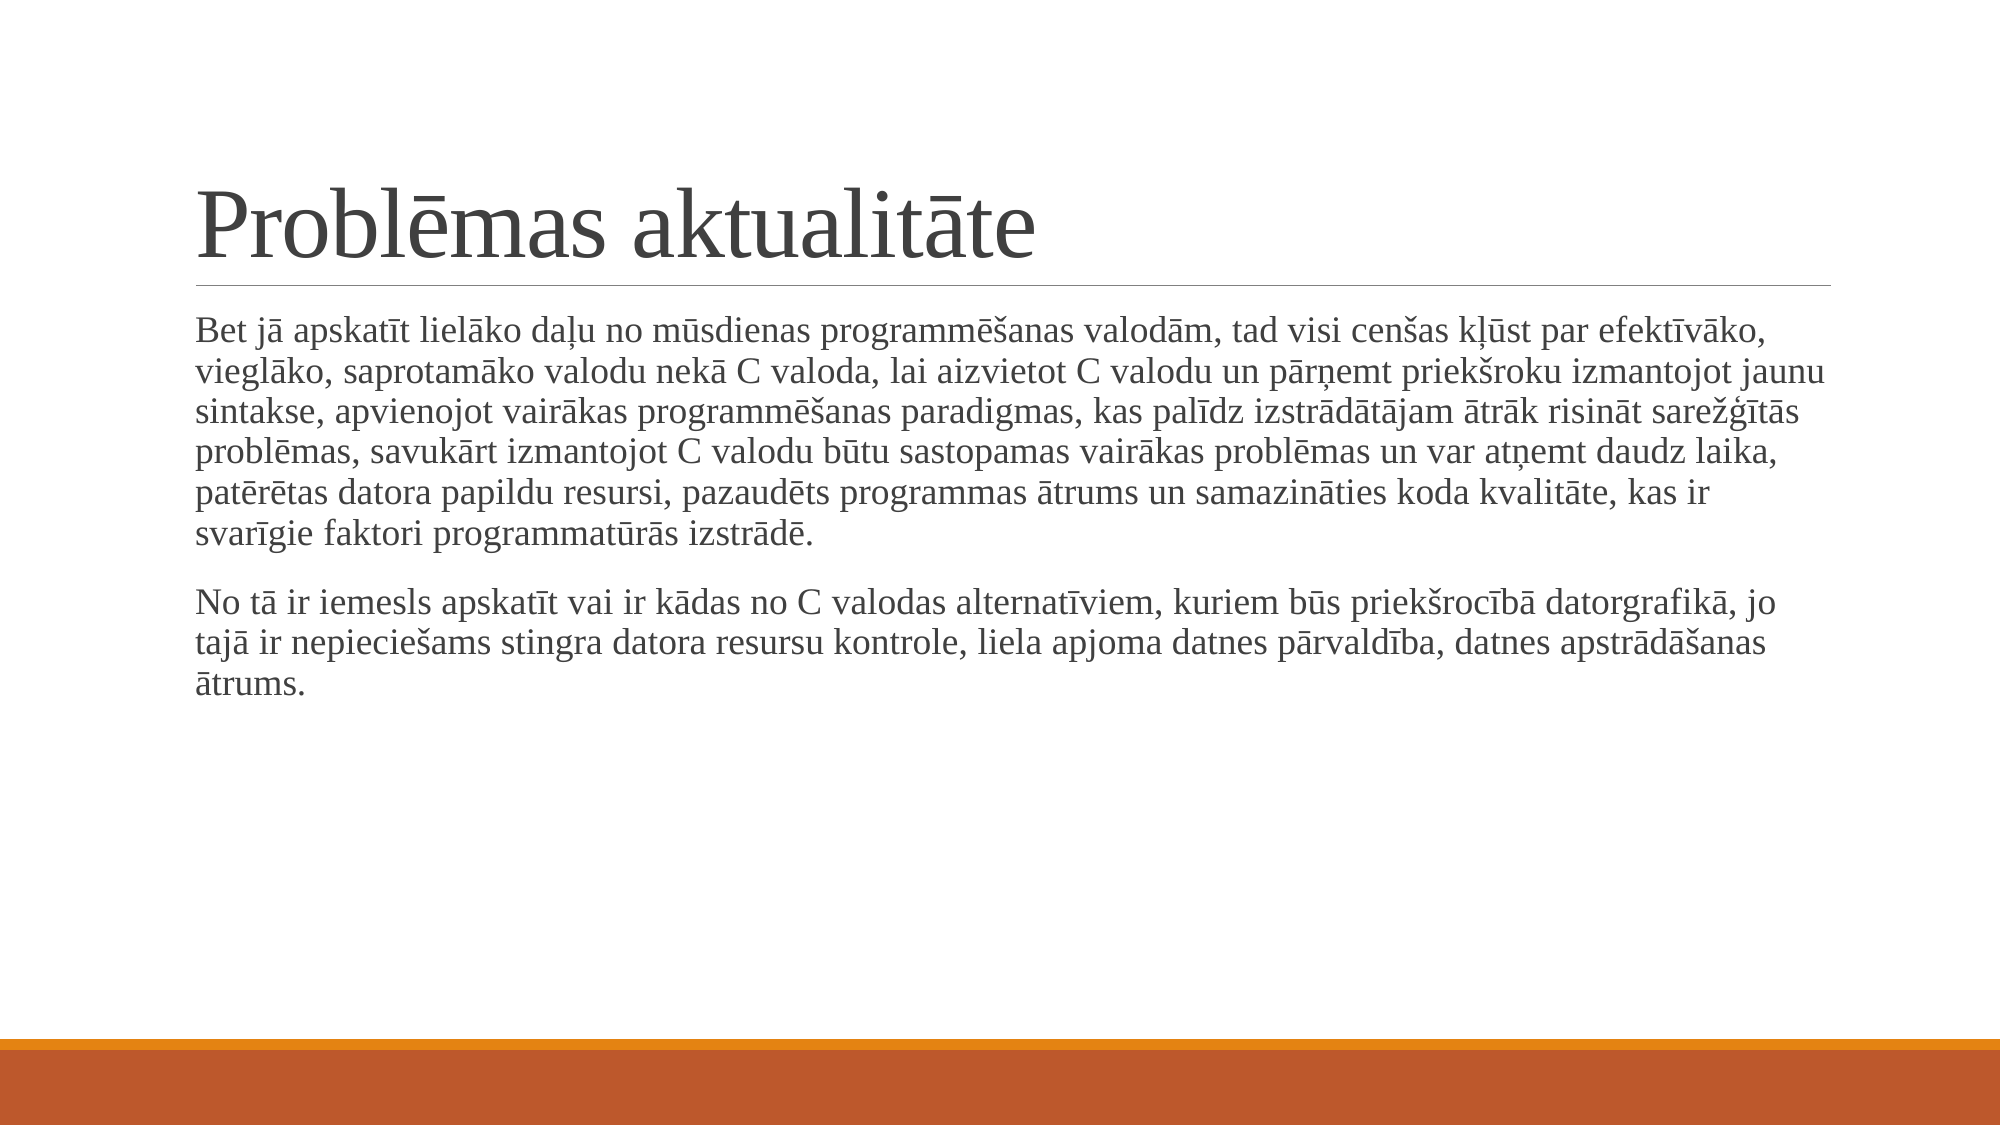

# Problēmas aktualitāte
Bet jā apskatīt lielāko daļu no mūsdienas programmēšanas valodām, tad visi cenšas kļūst par efektīvāko, vieglāko, saprotamāko valodu nekā C valoda, lai aizvietot C valodu un pārņemt priekšroku izmantojot jaunu sintakse, apvienojot vairākas programmēšanas paradigmas, kas palīdz izstrādātājam ātrāk risināt sarežģītās problēmas, savukārt izmantojot C valodu būtu sastopamas vairākas problēmas un var atņemt daudz laika, patērētas datora papildu resursi, pazaudēts programmas ātrums un samazināties koda kvalitāte, kas ir svarīgie faktori programmatūrās izstrādē.
No tā ir iemesls apskatīt vai ir kādas no C valodas alternatīviem, kuriem būs priekšrocībā datorgrafikā, jo tajā ir nepieciešams stingra datora resursu kontrole, liela apjoma datnes pārvaldība, datnes apstrādāšanas ātrums.